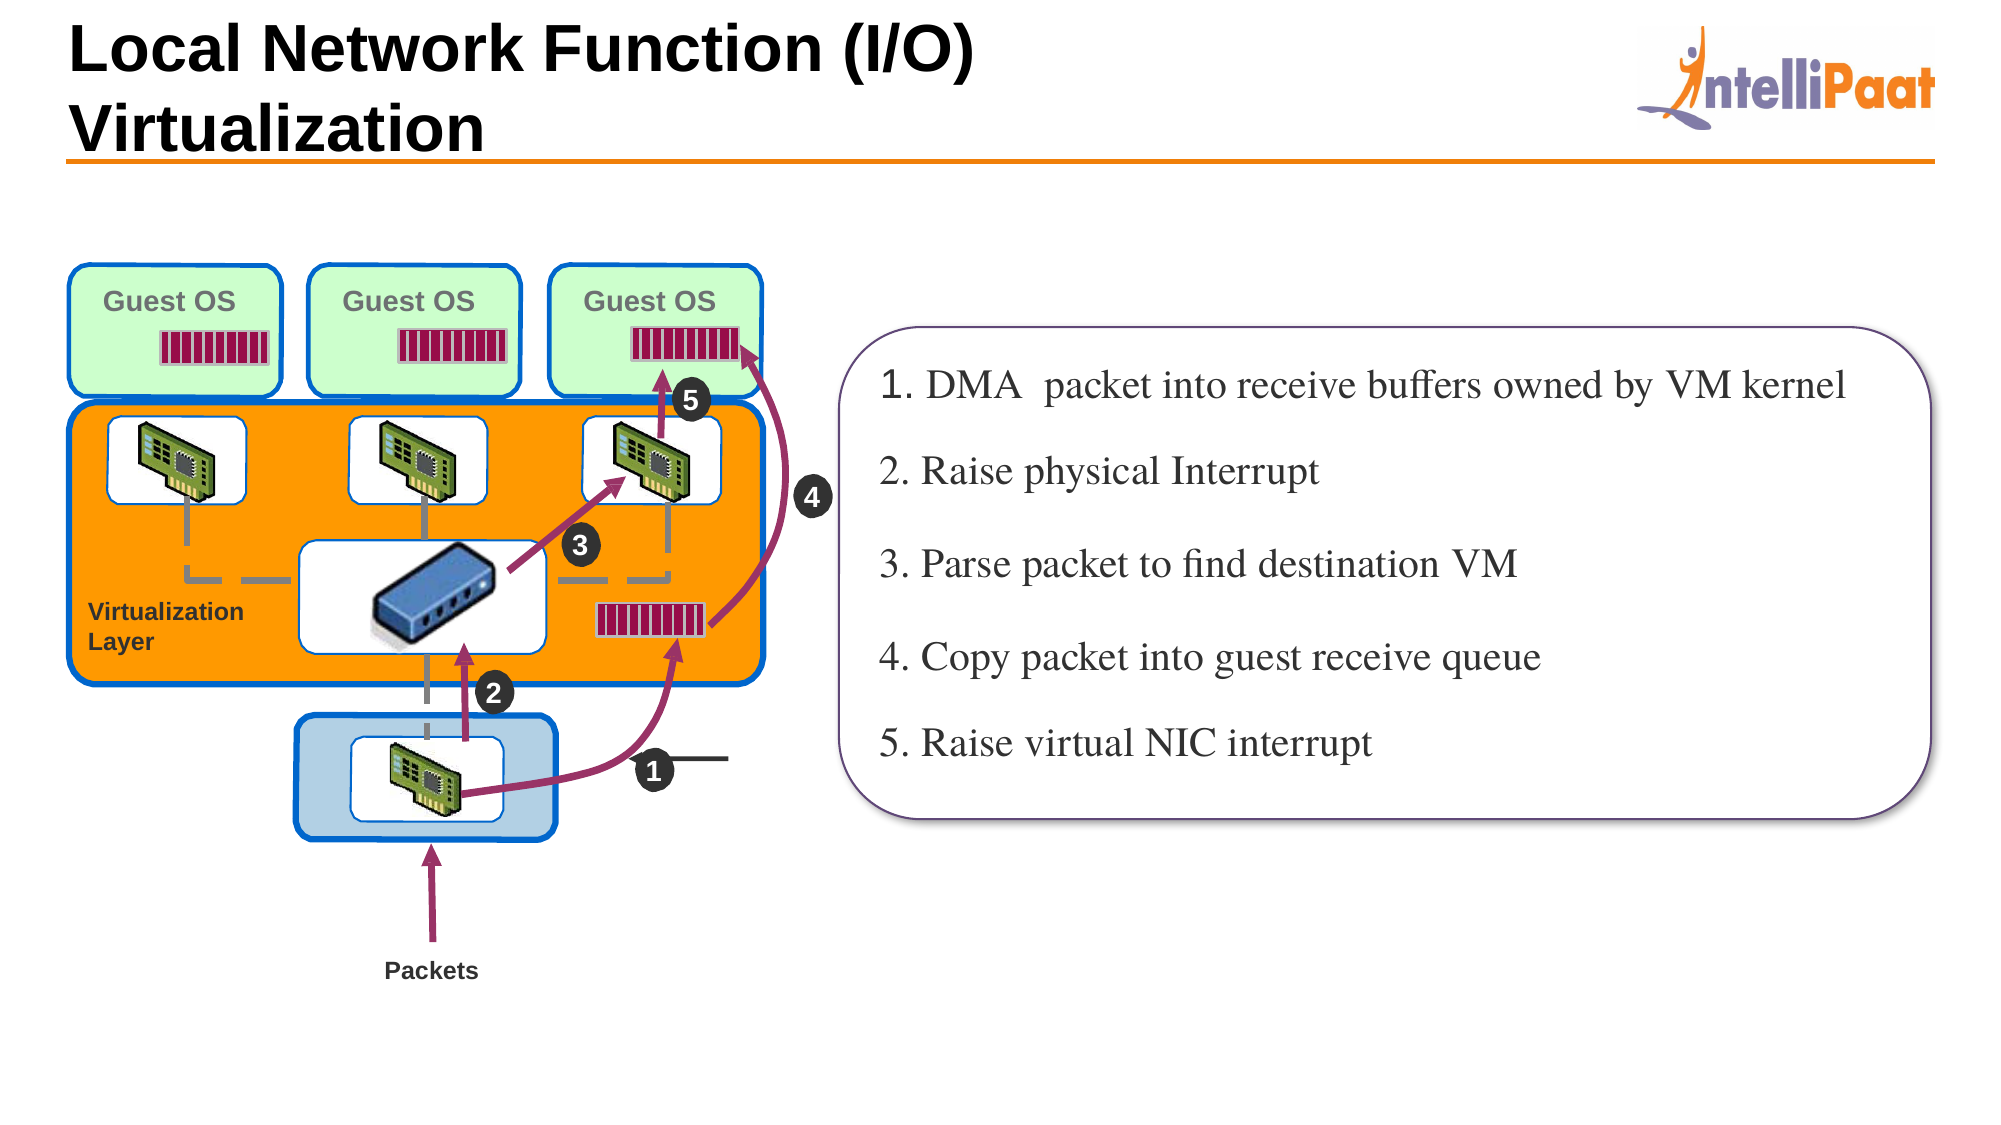

Local Network Function (I/O) Virtualization

Guest OS
Guest OS
Guest OS

5

4

3

Virtualization Layer

2

1

Packets
1. DMA  packet into receive buffers owned by VM kernel
2. Raise physical Interrupt
3. Parse packet to find destination VM
4. Copy packet into guest receive queue
5. Raise virtual NIC interrupt